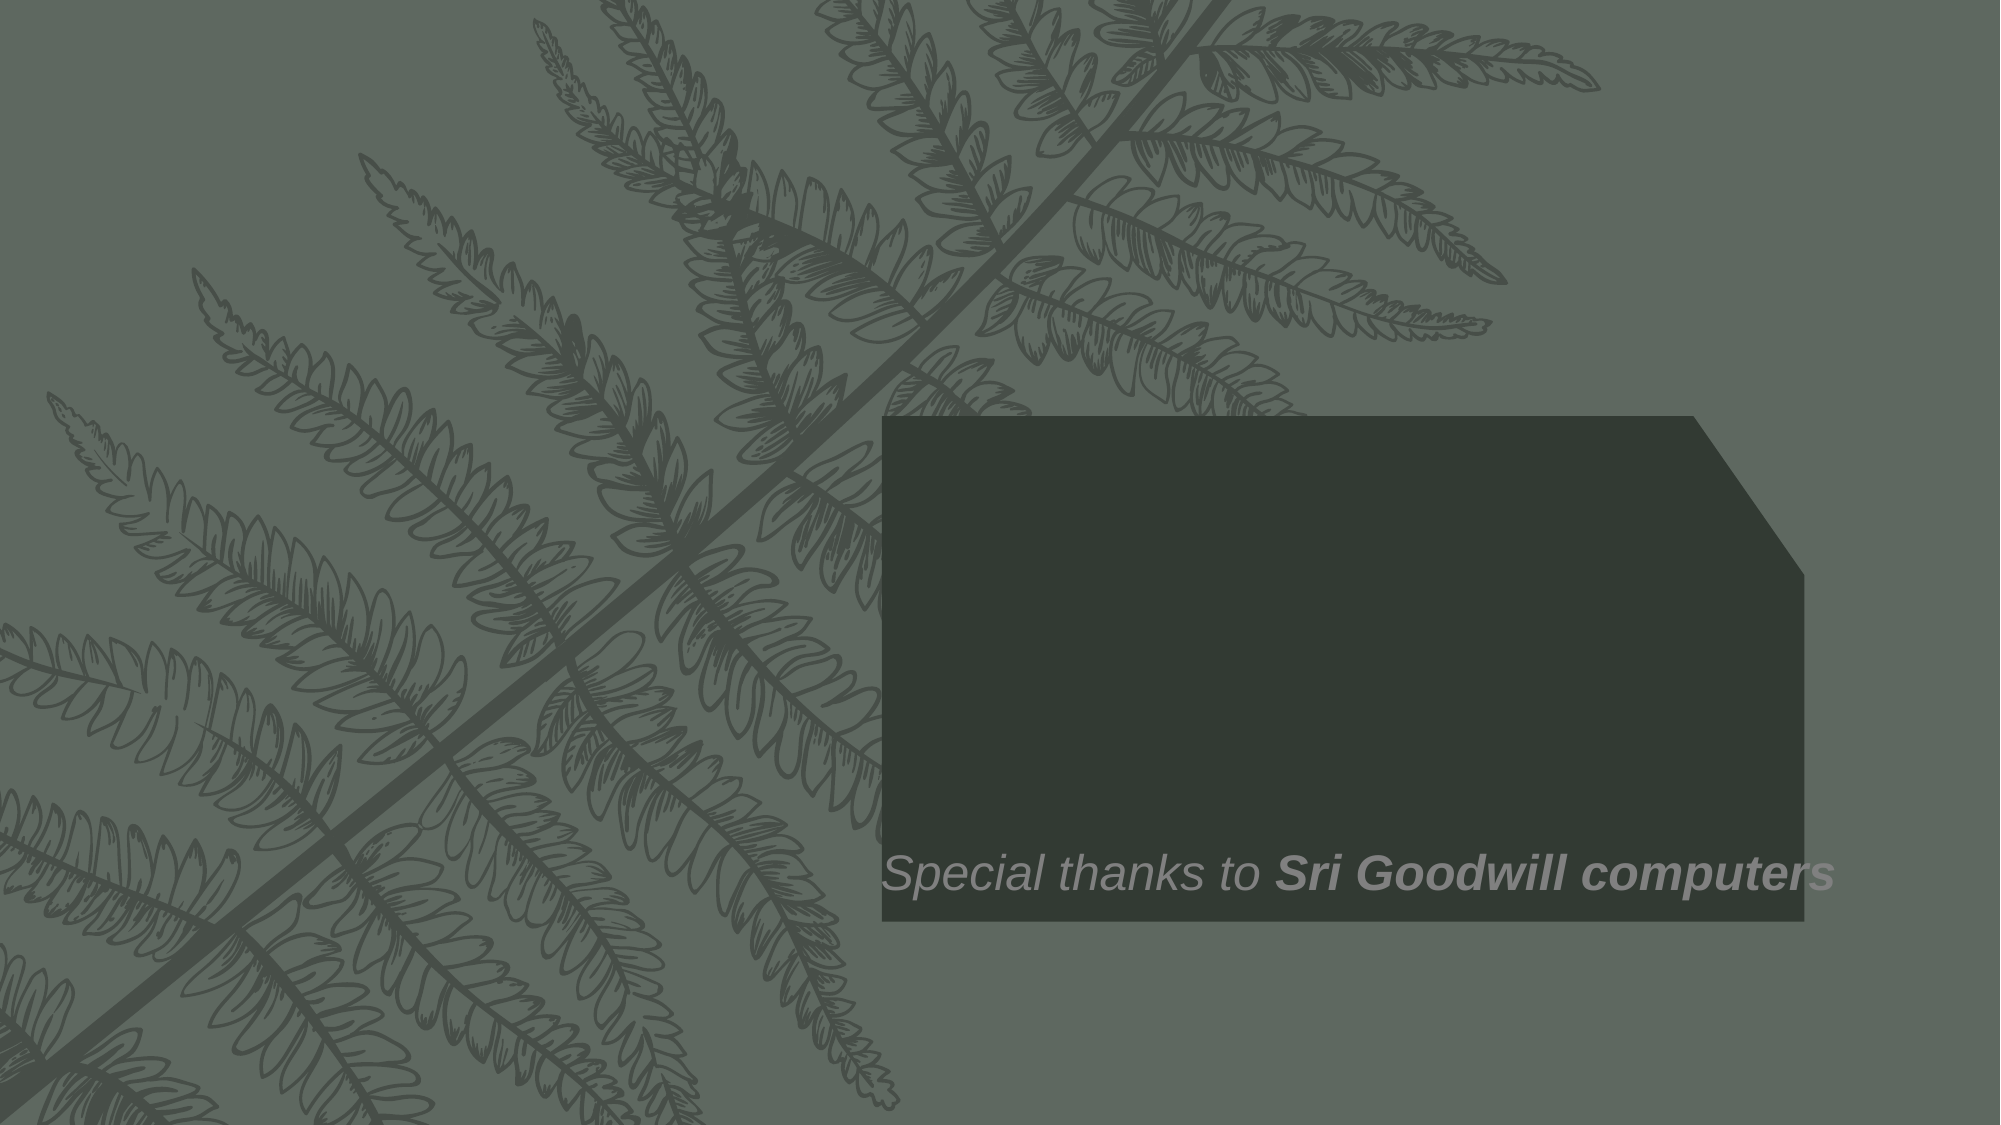

# THANK YOU
Special thanks to Sri Goodwill computers